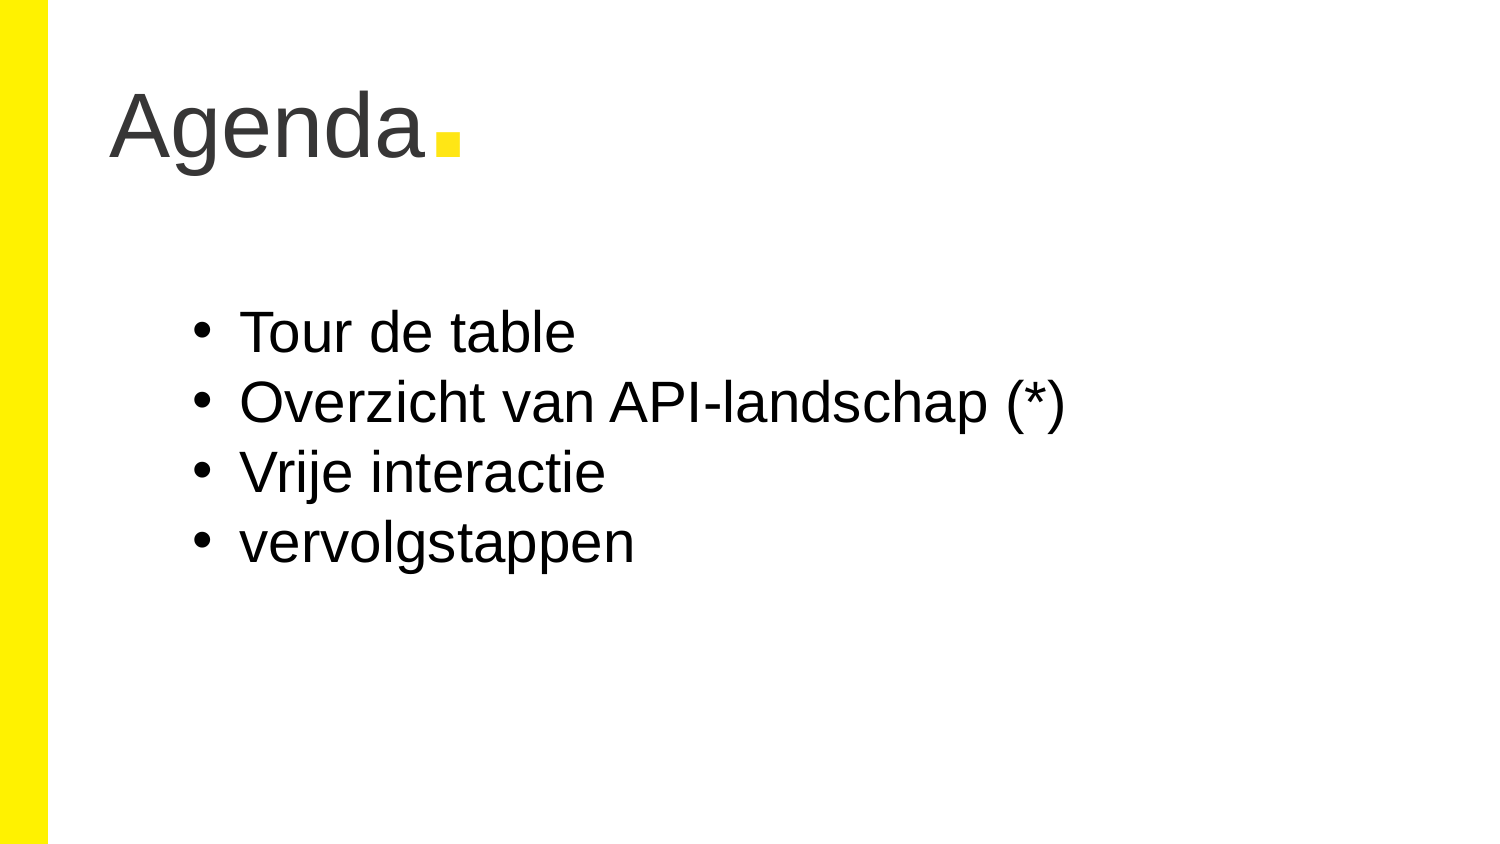

Agenda.
Tour de table
Overzicht van API-landschap (*)
Vrije interactie
vervolgstappen